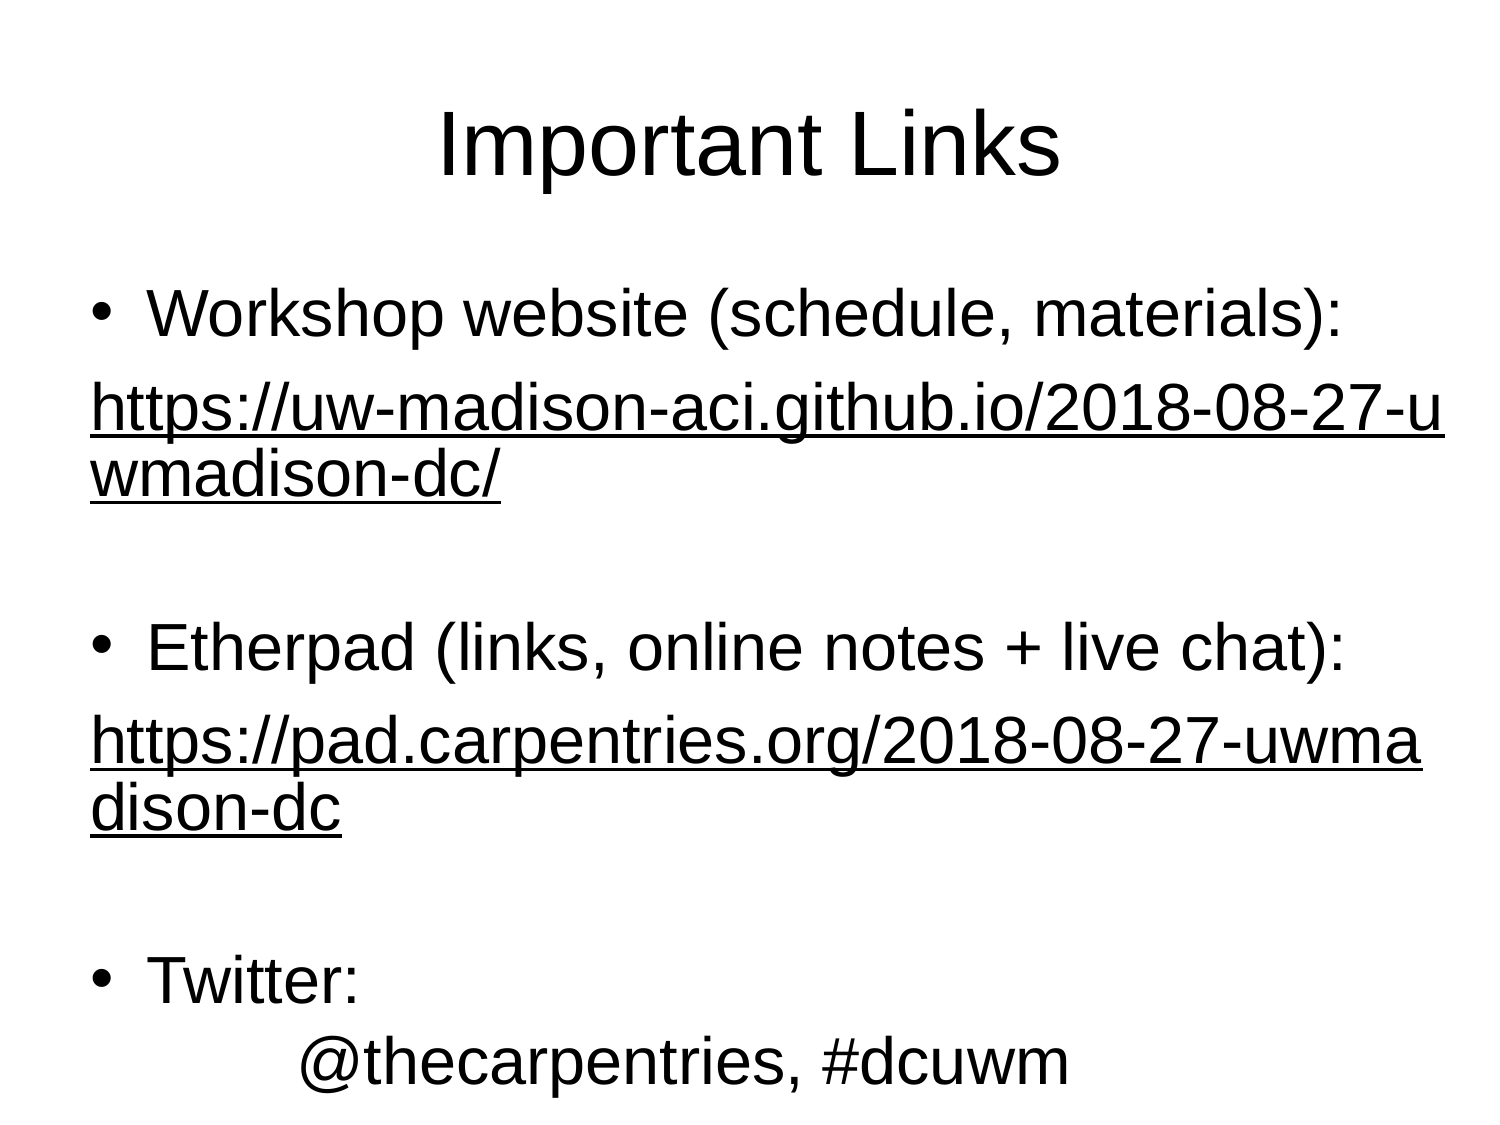

# Important Links
Workshop website (schedule, materials):
https://uw-madison-aci.github.io/2018-08-27-uwmadison-dc/
Etherpad (links, online notes + live chat):
https://pad.carpentries.org/2018-08-27-uwmadison-dc
Twitter:
	@thecarpentries, #dcuwm